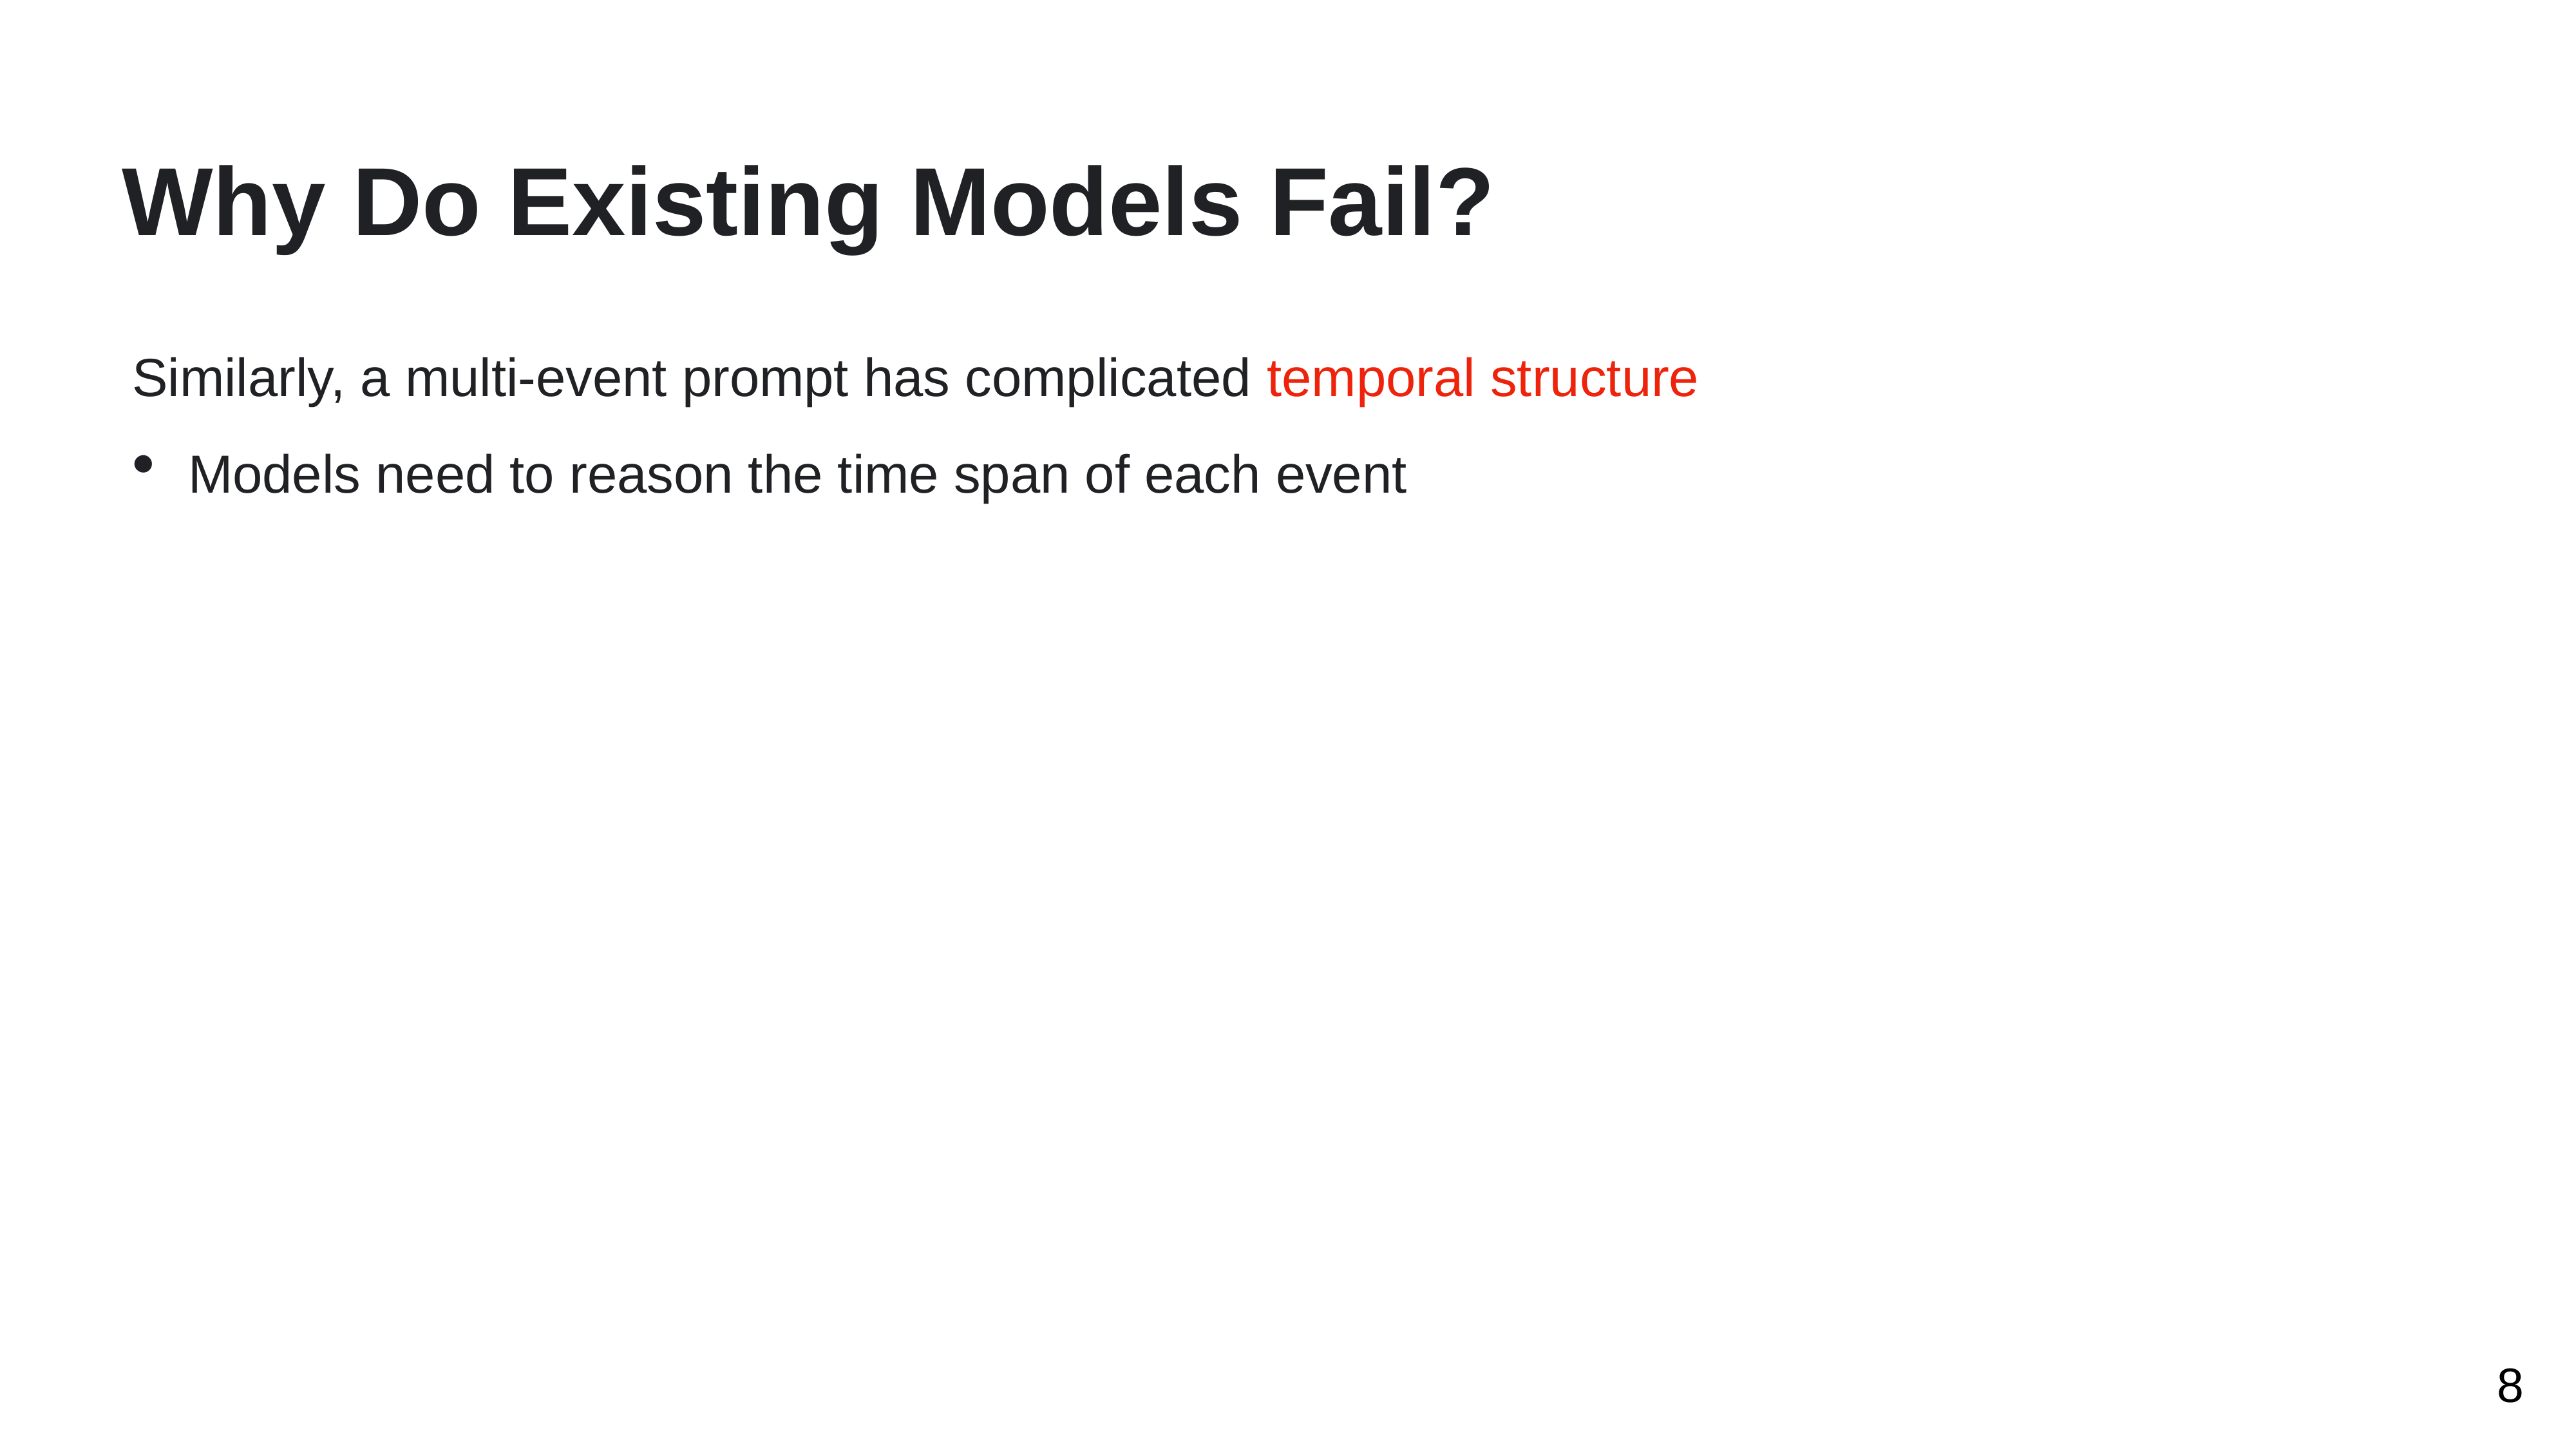

Why Do Existing Models Fail?
Similarly, a multi-event prompt has complicated temporal structure
Models need to reason the time span of each event
8